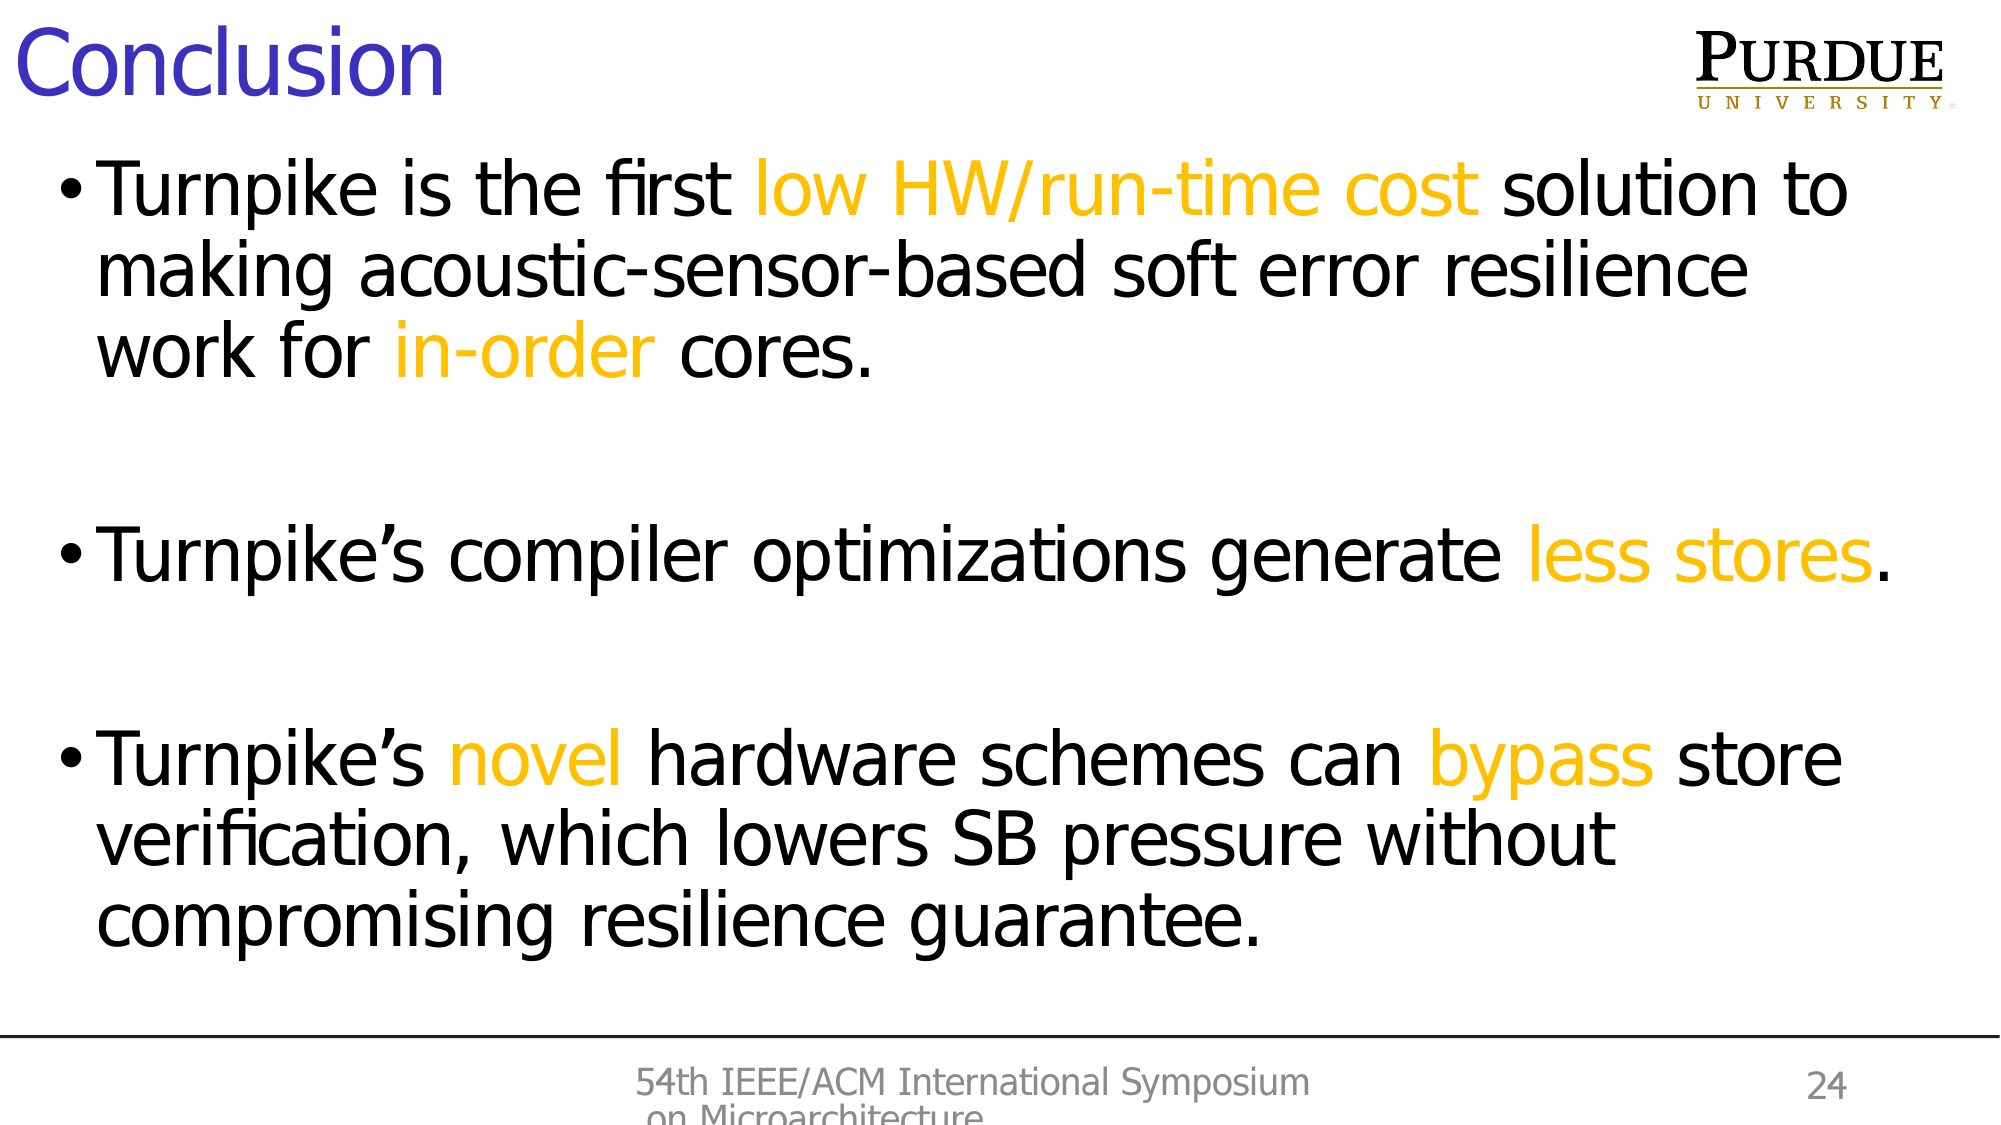

Conclusion
Turnpike is the first low HW/run-time cost solution to making acoustic-sensor-based soft error resilience work for in-order cores.

Turnpike’s compiler optimizations generate less stores.

Turnpike’s novel hardware schemes can bypass store verification, which lowers SB pressure without compromising resilience guarantee.
54th IEEE/ACM International Symposium on Microarchitecture
24